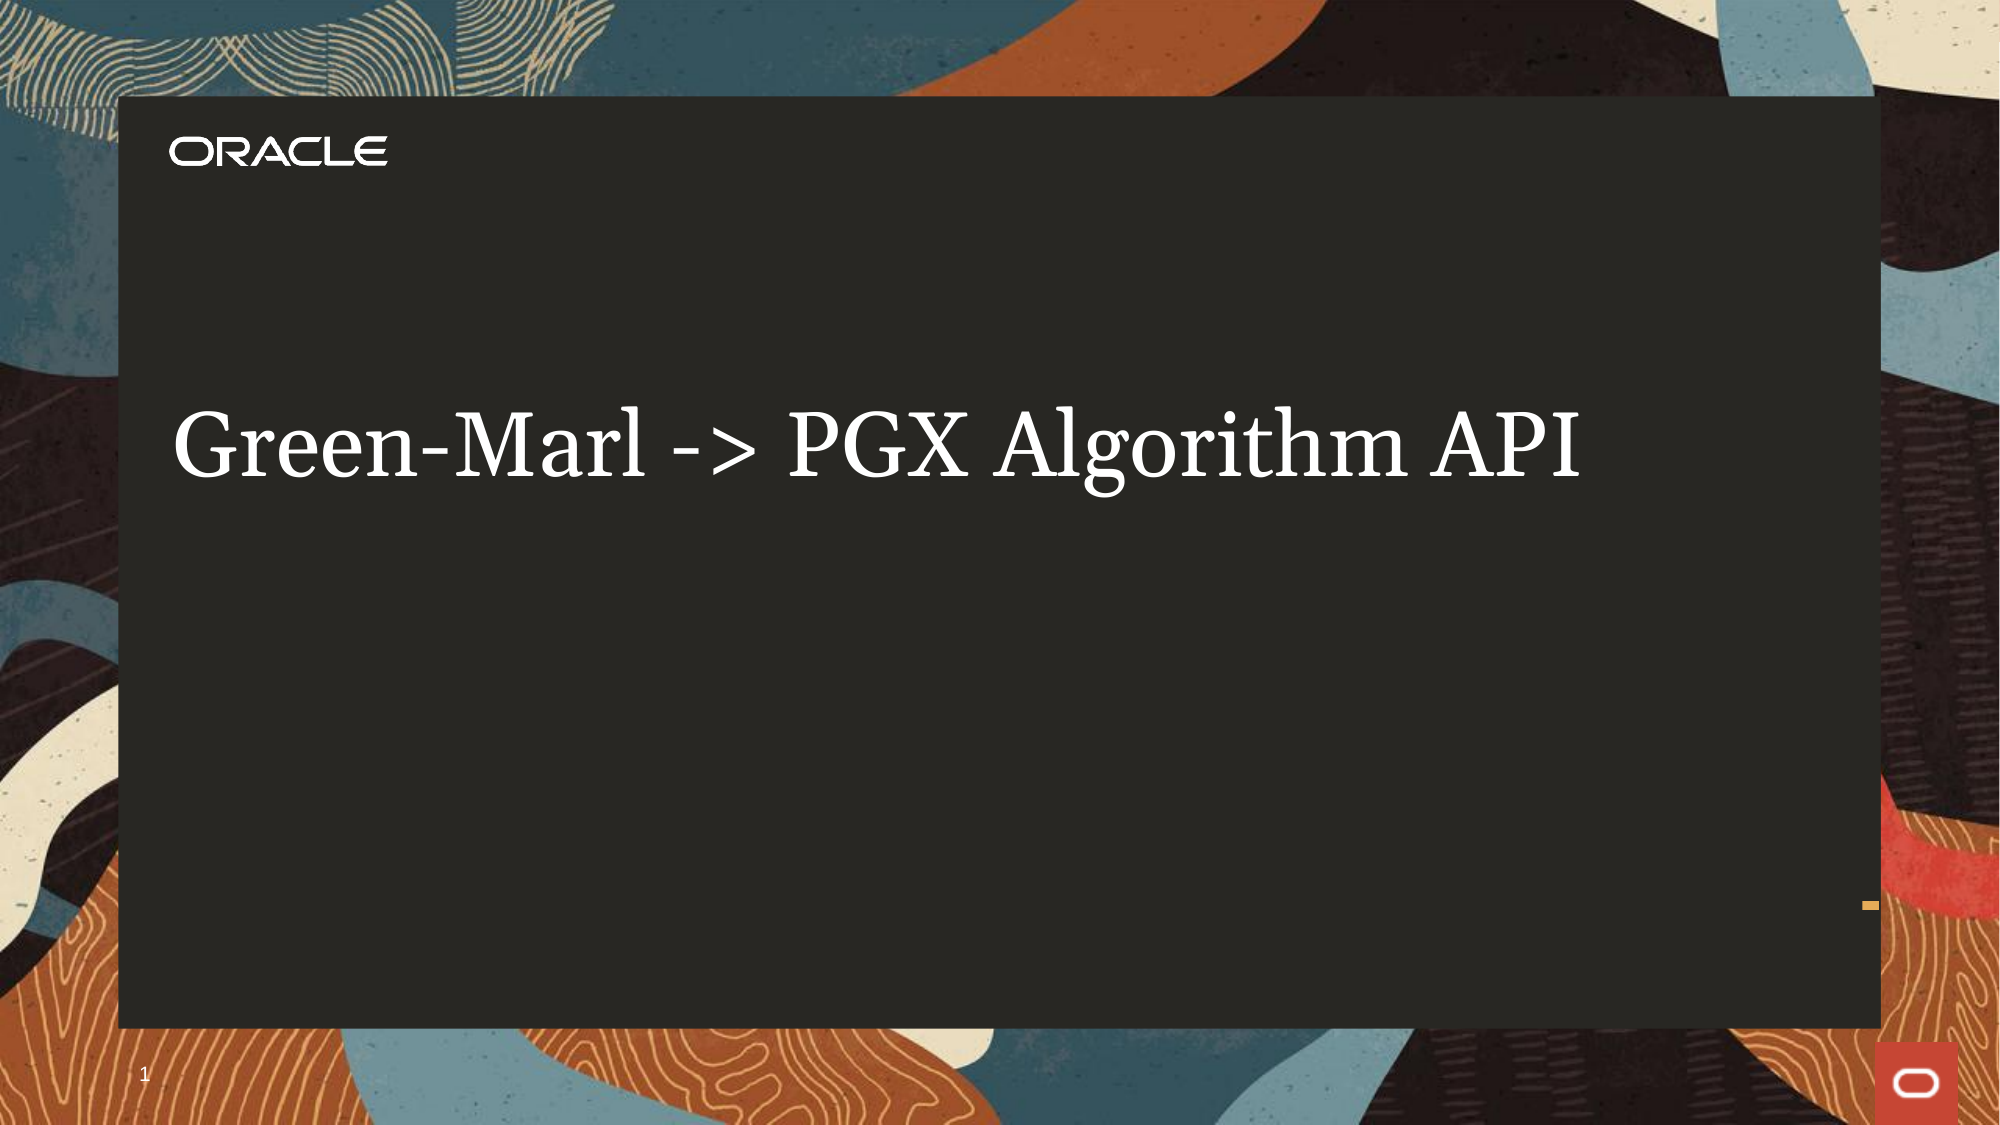

# Green-Marl -> PGX Algorithm API

1